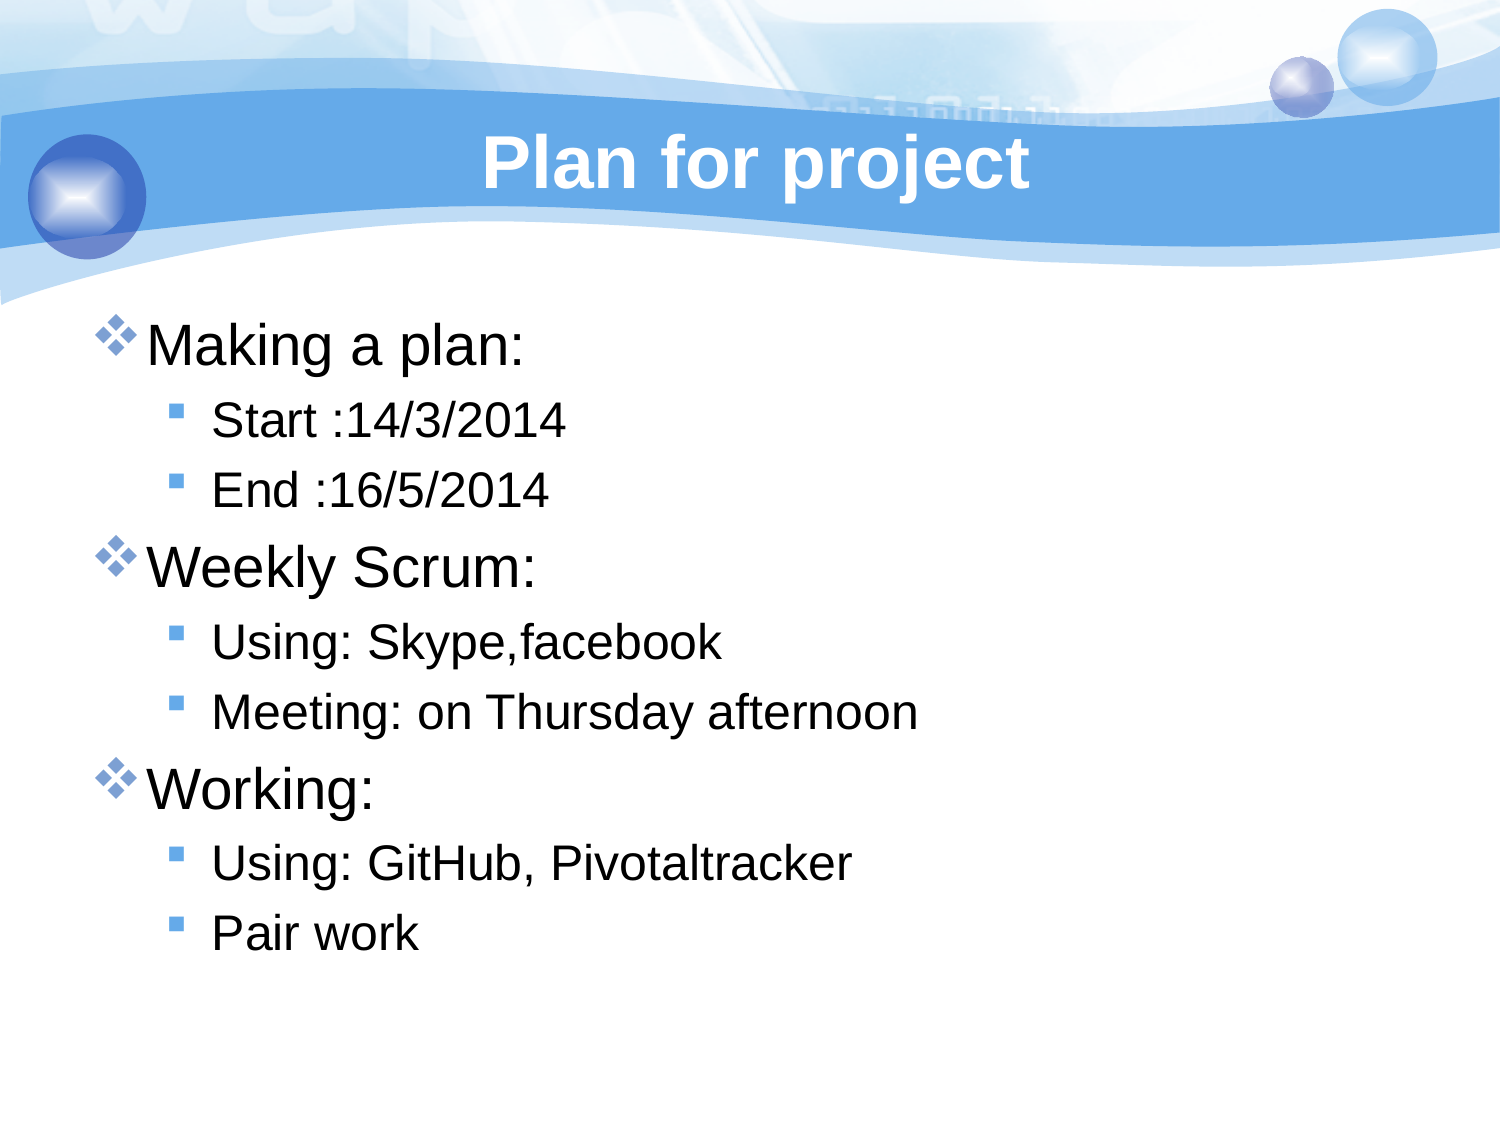

# Plan for project
Making a plan:
Start :14/3/2014
End :16/5/2014
Weekly Scrum:
Using: Skype,facebook
Meeting: on Thursday afternoon
Working:
Using: GitHub, Pivotaltracker
Pair work